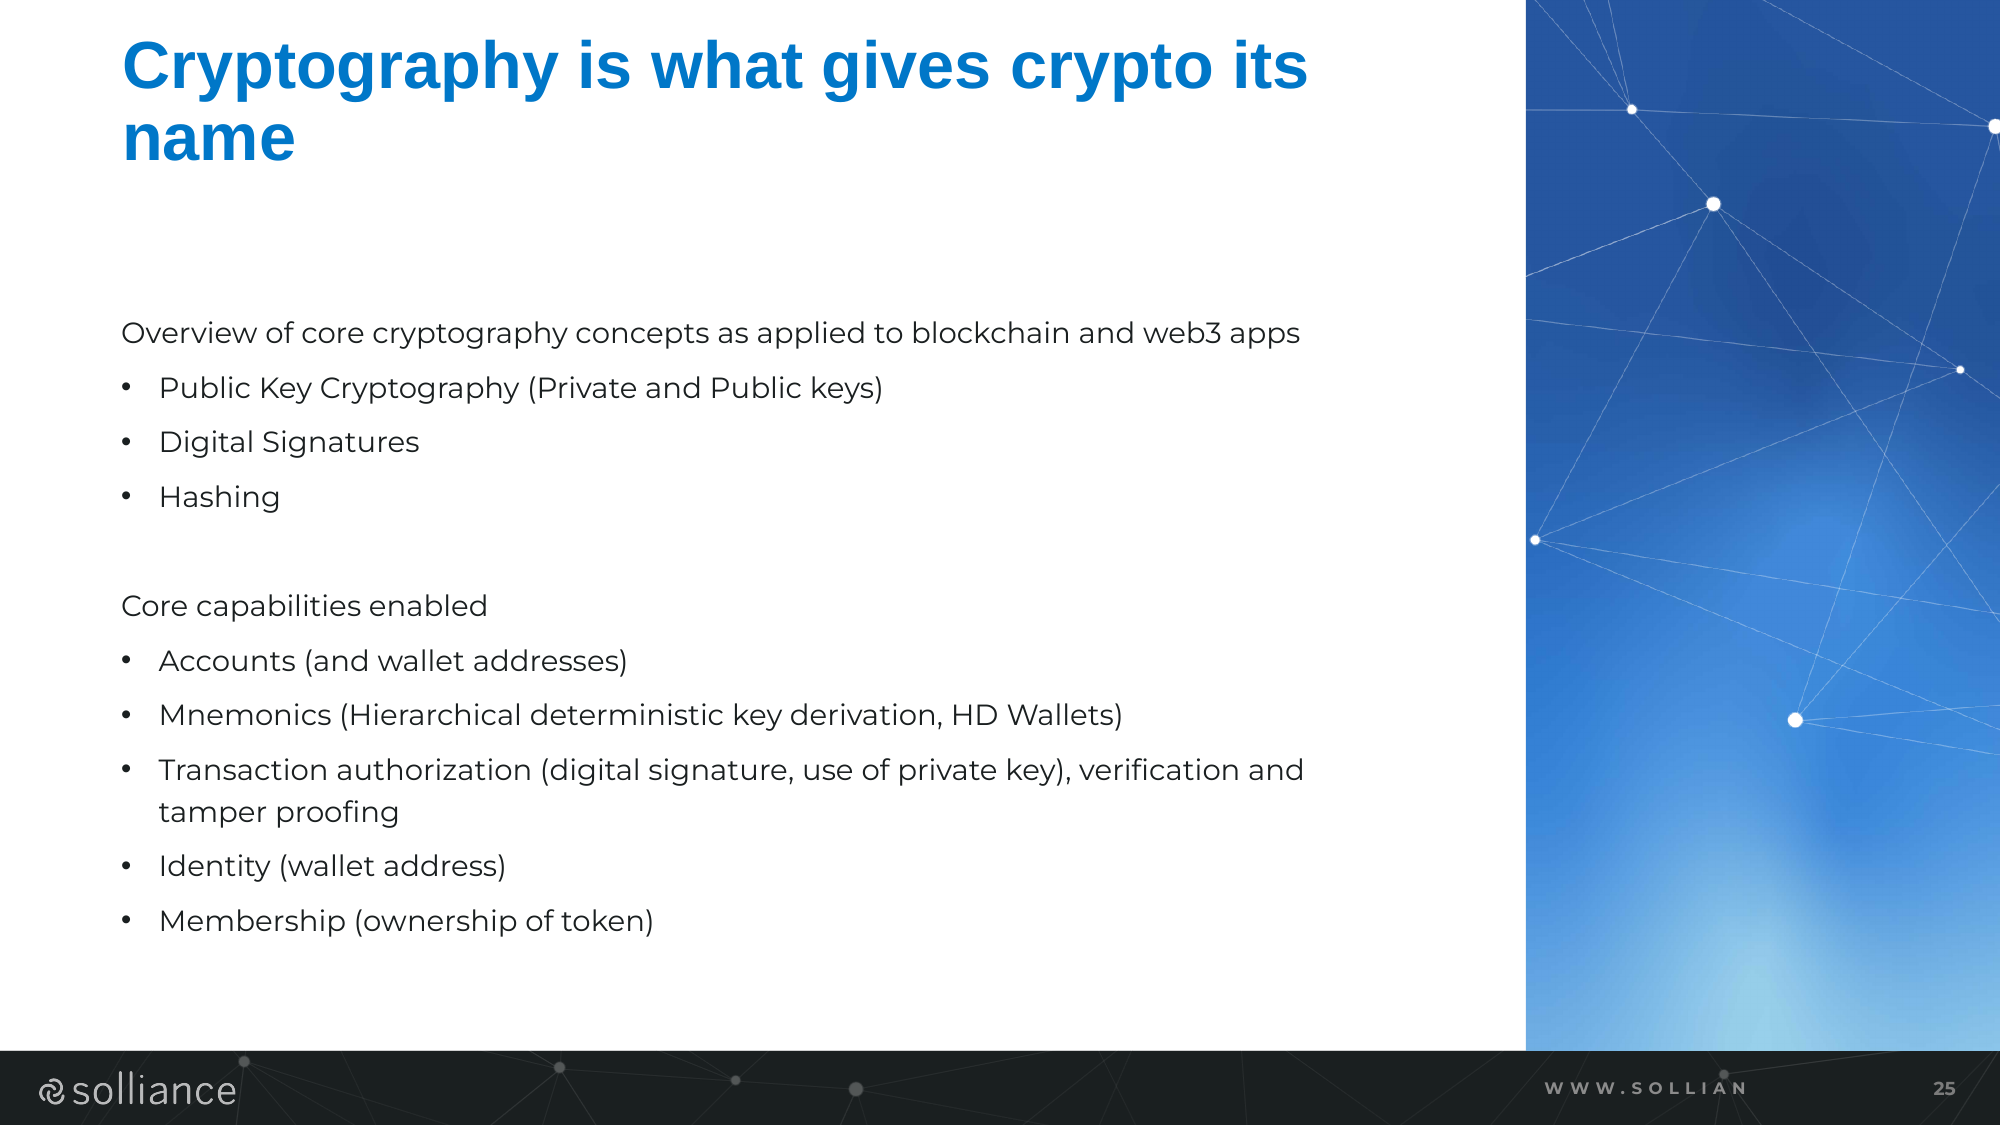

# Cryptography is what gives crypto its name

Overview of core cryptography concepts as applied to blockchain and web3 apps
Public Key Cryptography (Private and Public keys)
Digital Signatures
Hashing

Core capabilities enabled
Accounts (and wallet addresses)
Mnemonics (Hierarchical deterministic key derivation, HD Wallets)
Transaction authorization (digital signature, use of private key), verification and tamper proofing
Identity (wallet address)
Membership (ownership of token)

WWW.SOLLIANCE.NET
25